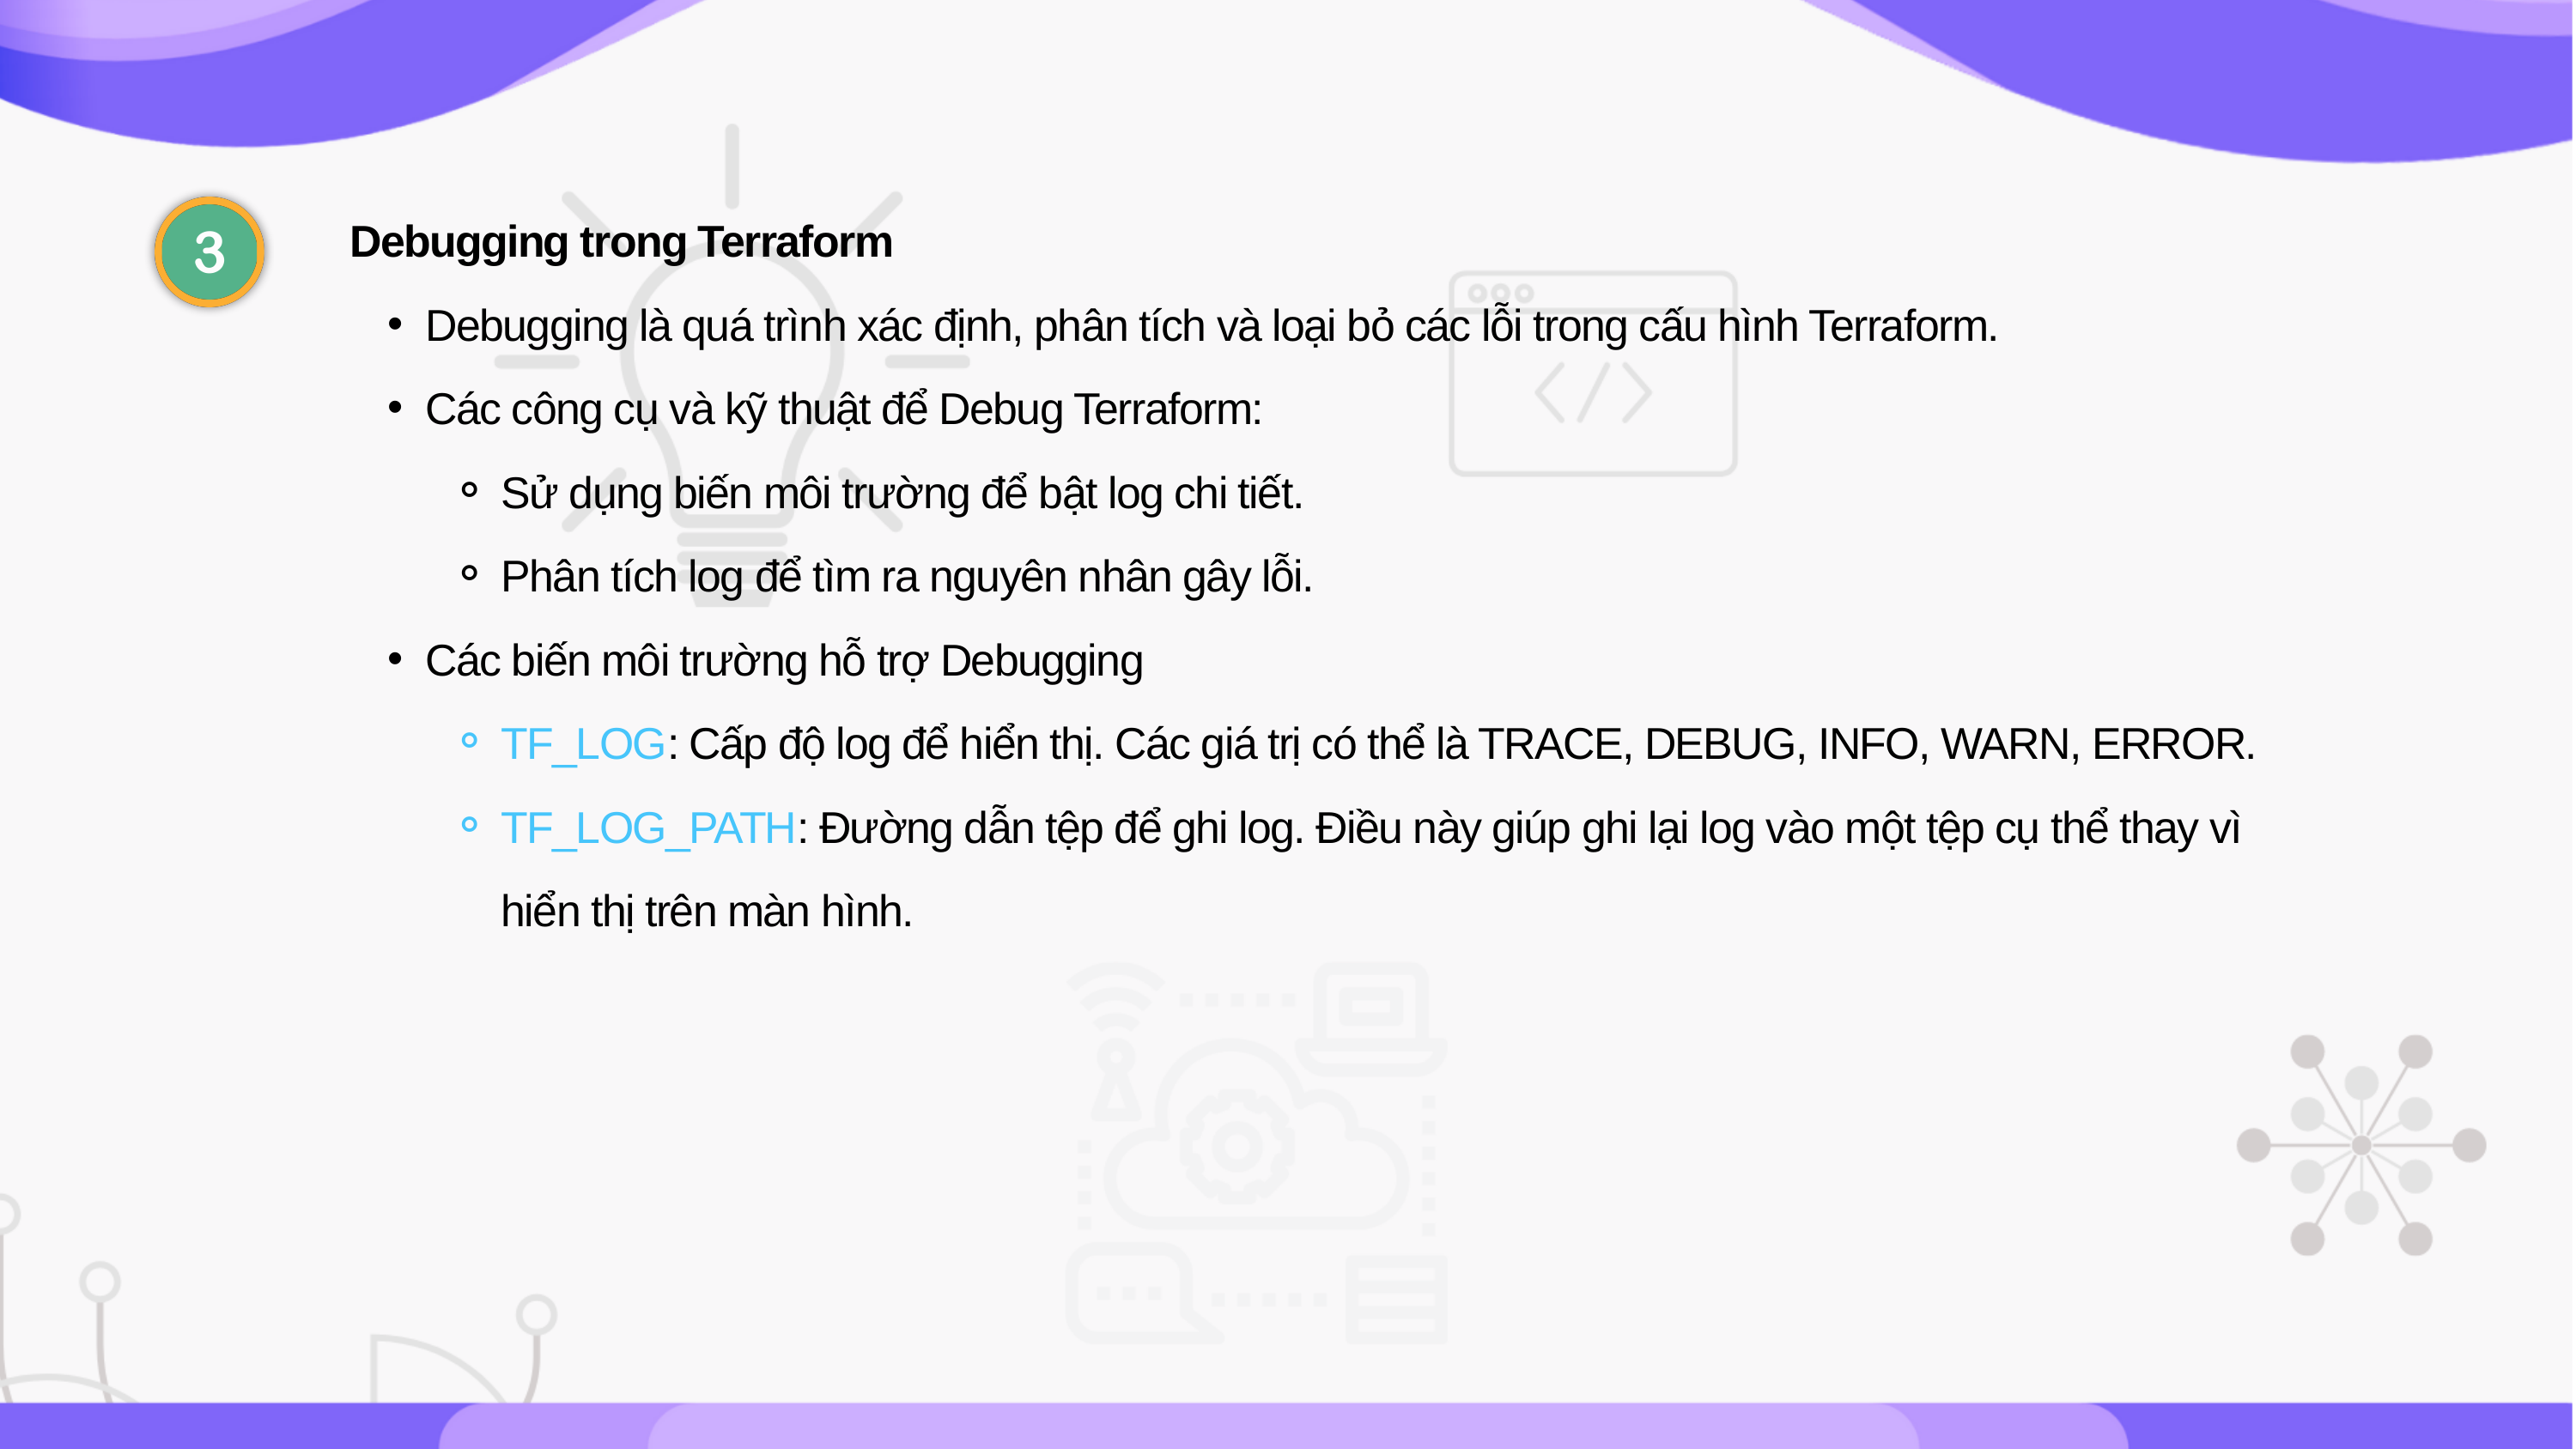

Debugging trong Terraform
Debugging là quá trình xác định, phân tích và loại bỏ các lỗi trong cấu hình Terraform.
Các công cụ và kỹ thuật để Debug Terraform:
Sử dụng biến môi trường để bật log chi tiết.
Phân tích log để tìm ra nguyên nhân gây lỗi.
Các biến môi trường hỗ trợ Debugging
TF_LOG: Cấp độ log để hiển thị. Các giá trị có thể là TRACE, DEBUG, INFO, WARN, ERROR.
TF_LOG_PATH: Đường dẫn tệp để ghi log. Điều này giúp ghi lại log vào một tệp cụ thể thay vì hiển thị trên màn hình.